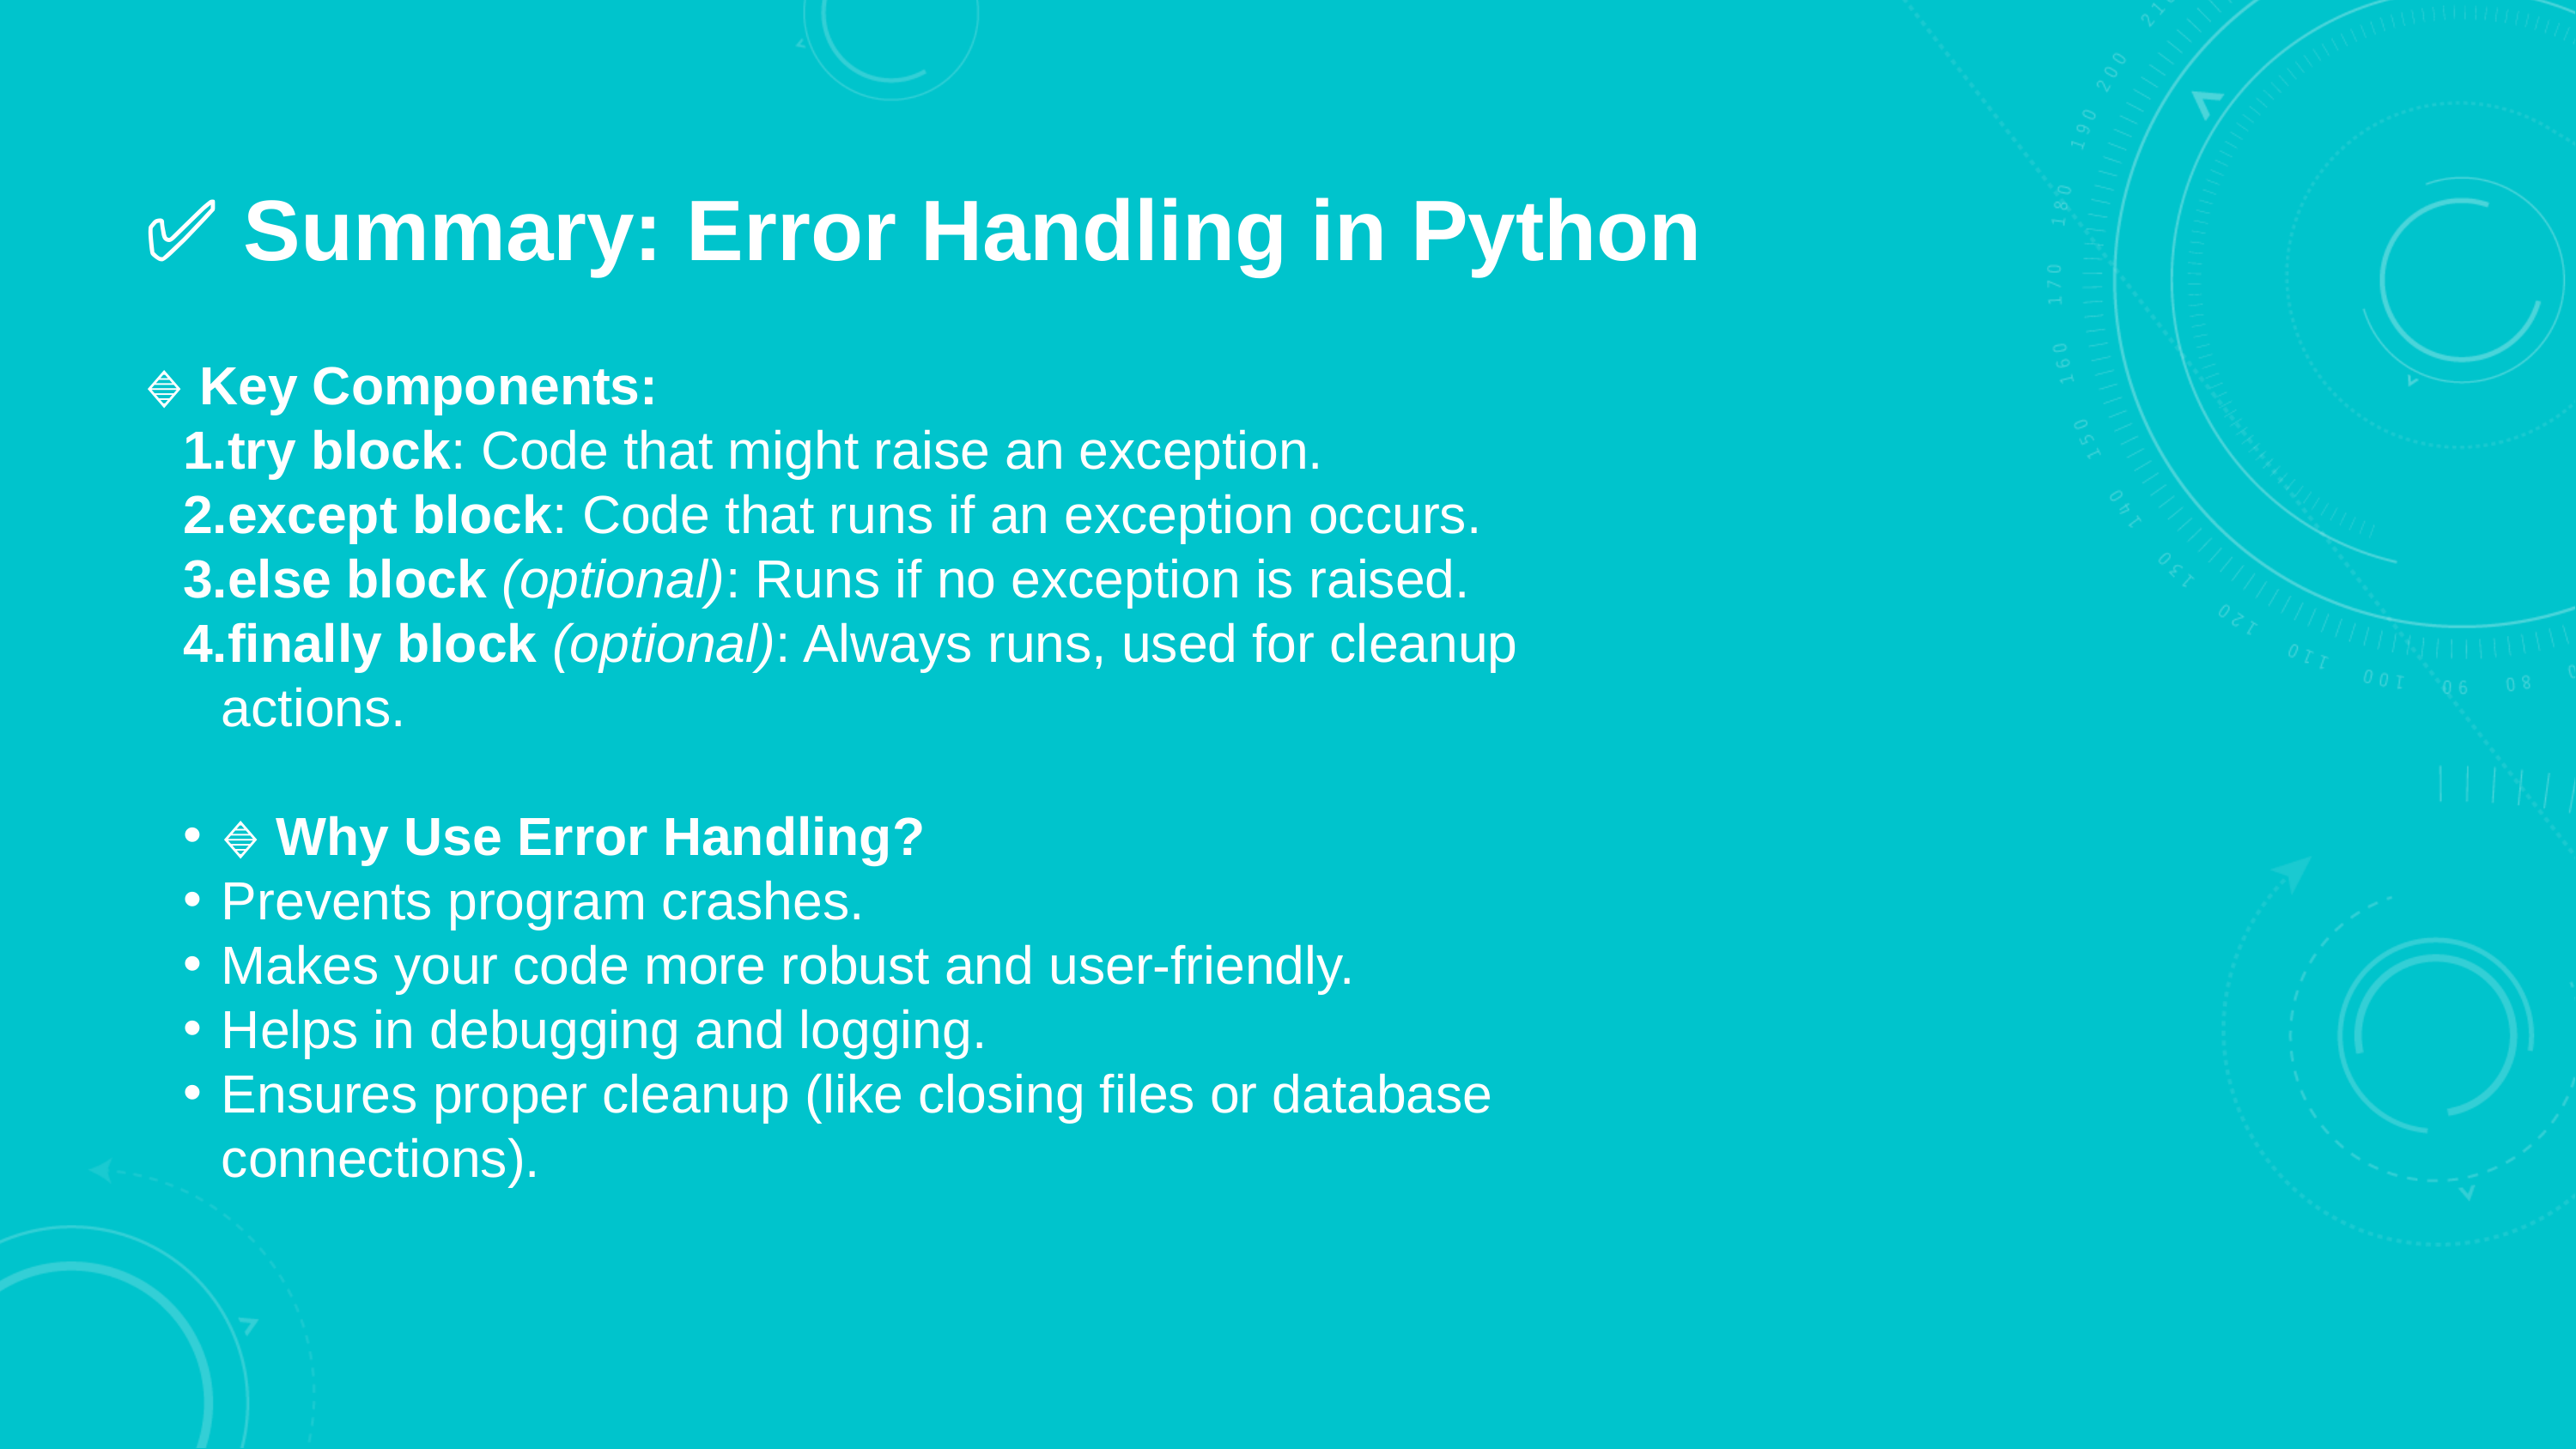

✅ Summary: Error Handling in Python

🔹 Key Components:
try block: Code that might raise an exception.
except block: Code that runs if an exception occurs.
else block (optional): Runs if no exception is raised.
finally block (optional): Always runs, used for cleanup actions.

🔹 Why Use Error Handling?
Prevents program crashes.
Makes your code more robust and user-friendly.
Helps in debugging and logging.
Ensures proper cleanup (like closing files or database connections).